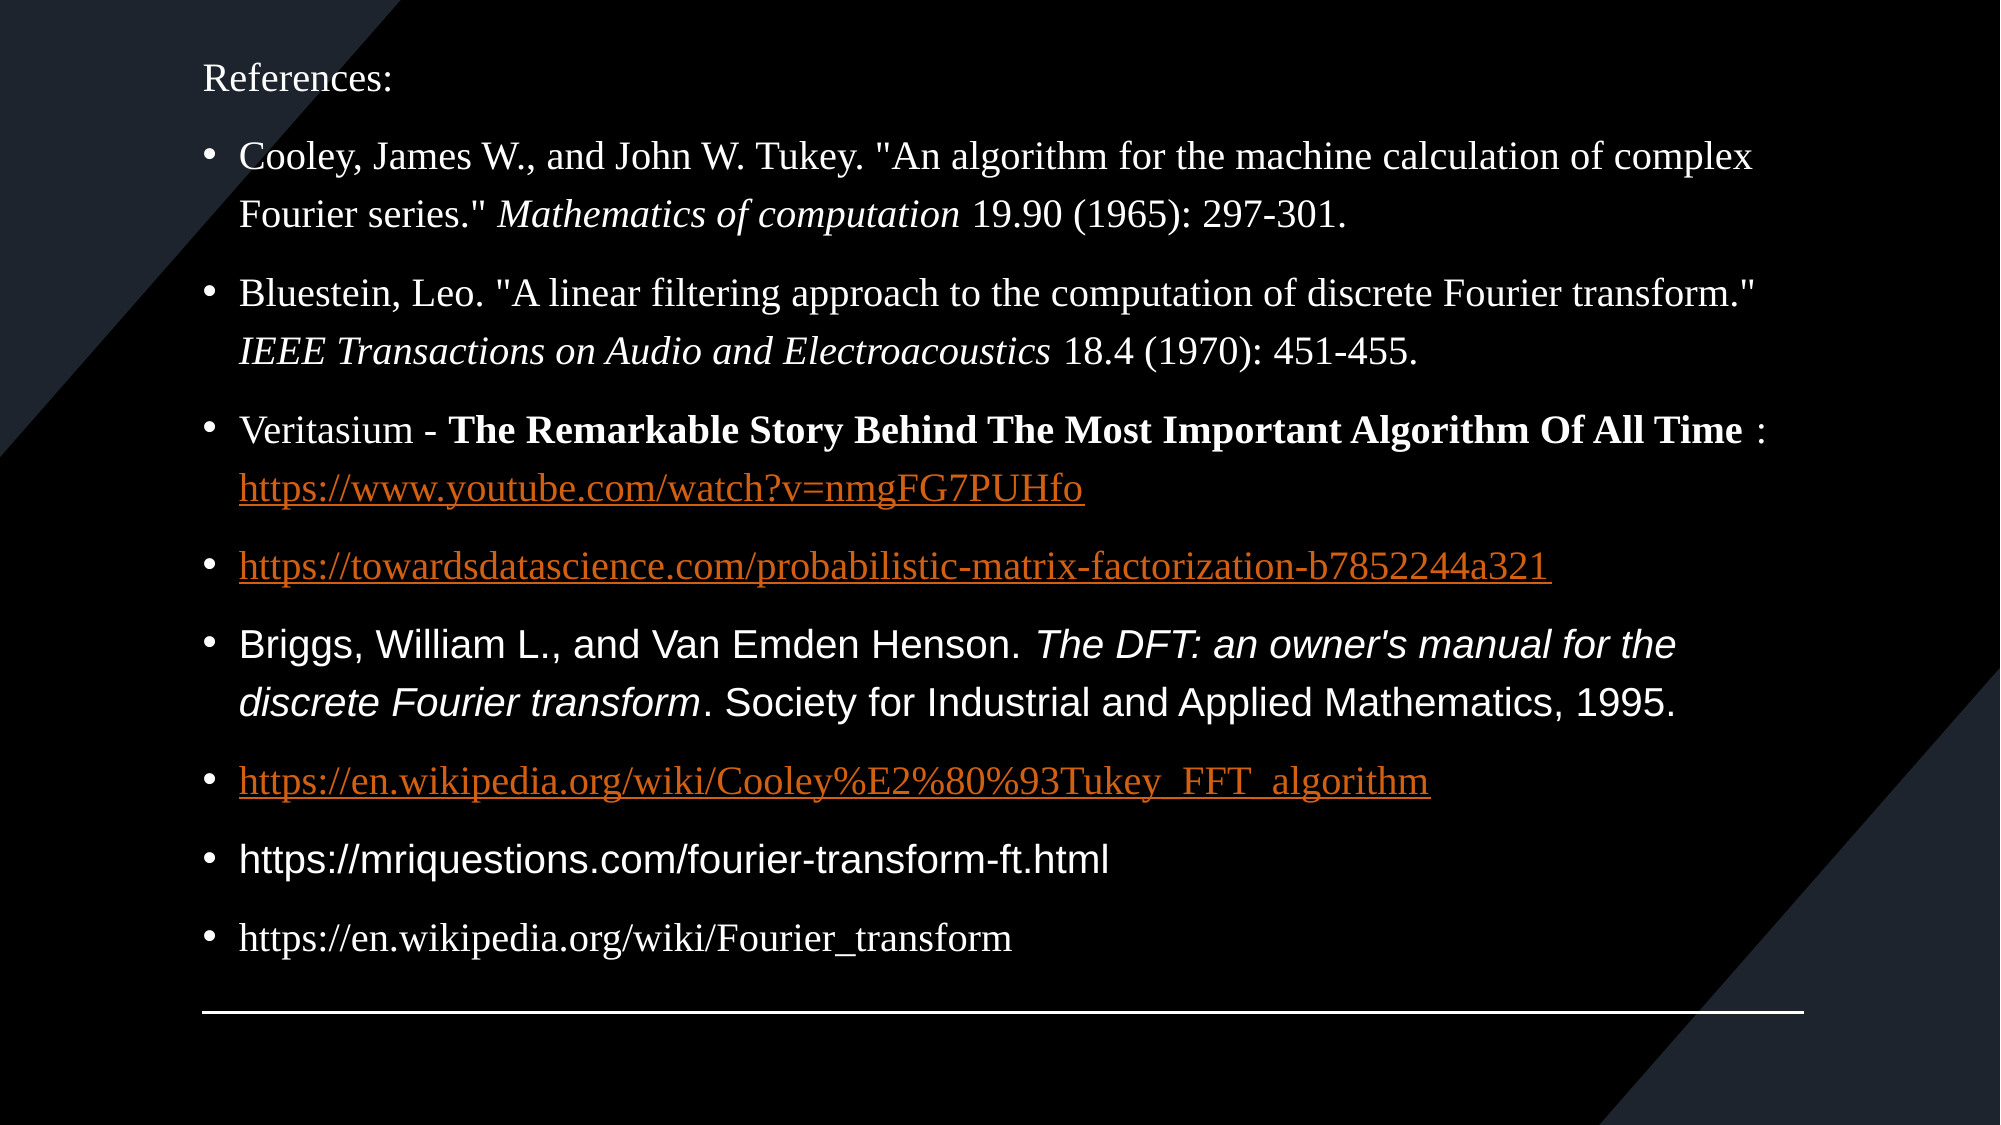

References:
Cooley, James W., and John W. Tukey. "An algorithm for the machine calculation of complex Fourier series." Mathematics of computation 19.90 (1965): 297-301.
Bluestein, Leo. "A linear filtering approach to the computation of discrete Fourier transform." IEEE Transactions on Audio and Electroacoustics 18.4 (1970): 451-455.
Veritasium - The Remarkable Story Behind The Most Important Algorithm Of All Time : https://www.youtube.com/watch?v=nmgFG7PUHfo
https://towardsdatascience.com/probabilistic-matrix-factorization-b7852244a321
Briggs, William L., and Van Emden Henson. The DFT: an owner's manual for the discrete Fourier transform. Society for Industrial and Applied Mathematics, 1995.
https://en.wikipedia.org/wiki/Cooley%E2%80%93Tukey_FFT_algorithm
https://mriquestions.com/fourier-transform-ft.html
https://en.wikipedia.org/wiki/Fourier_transform